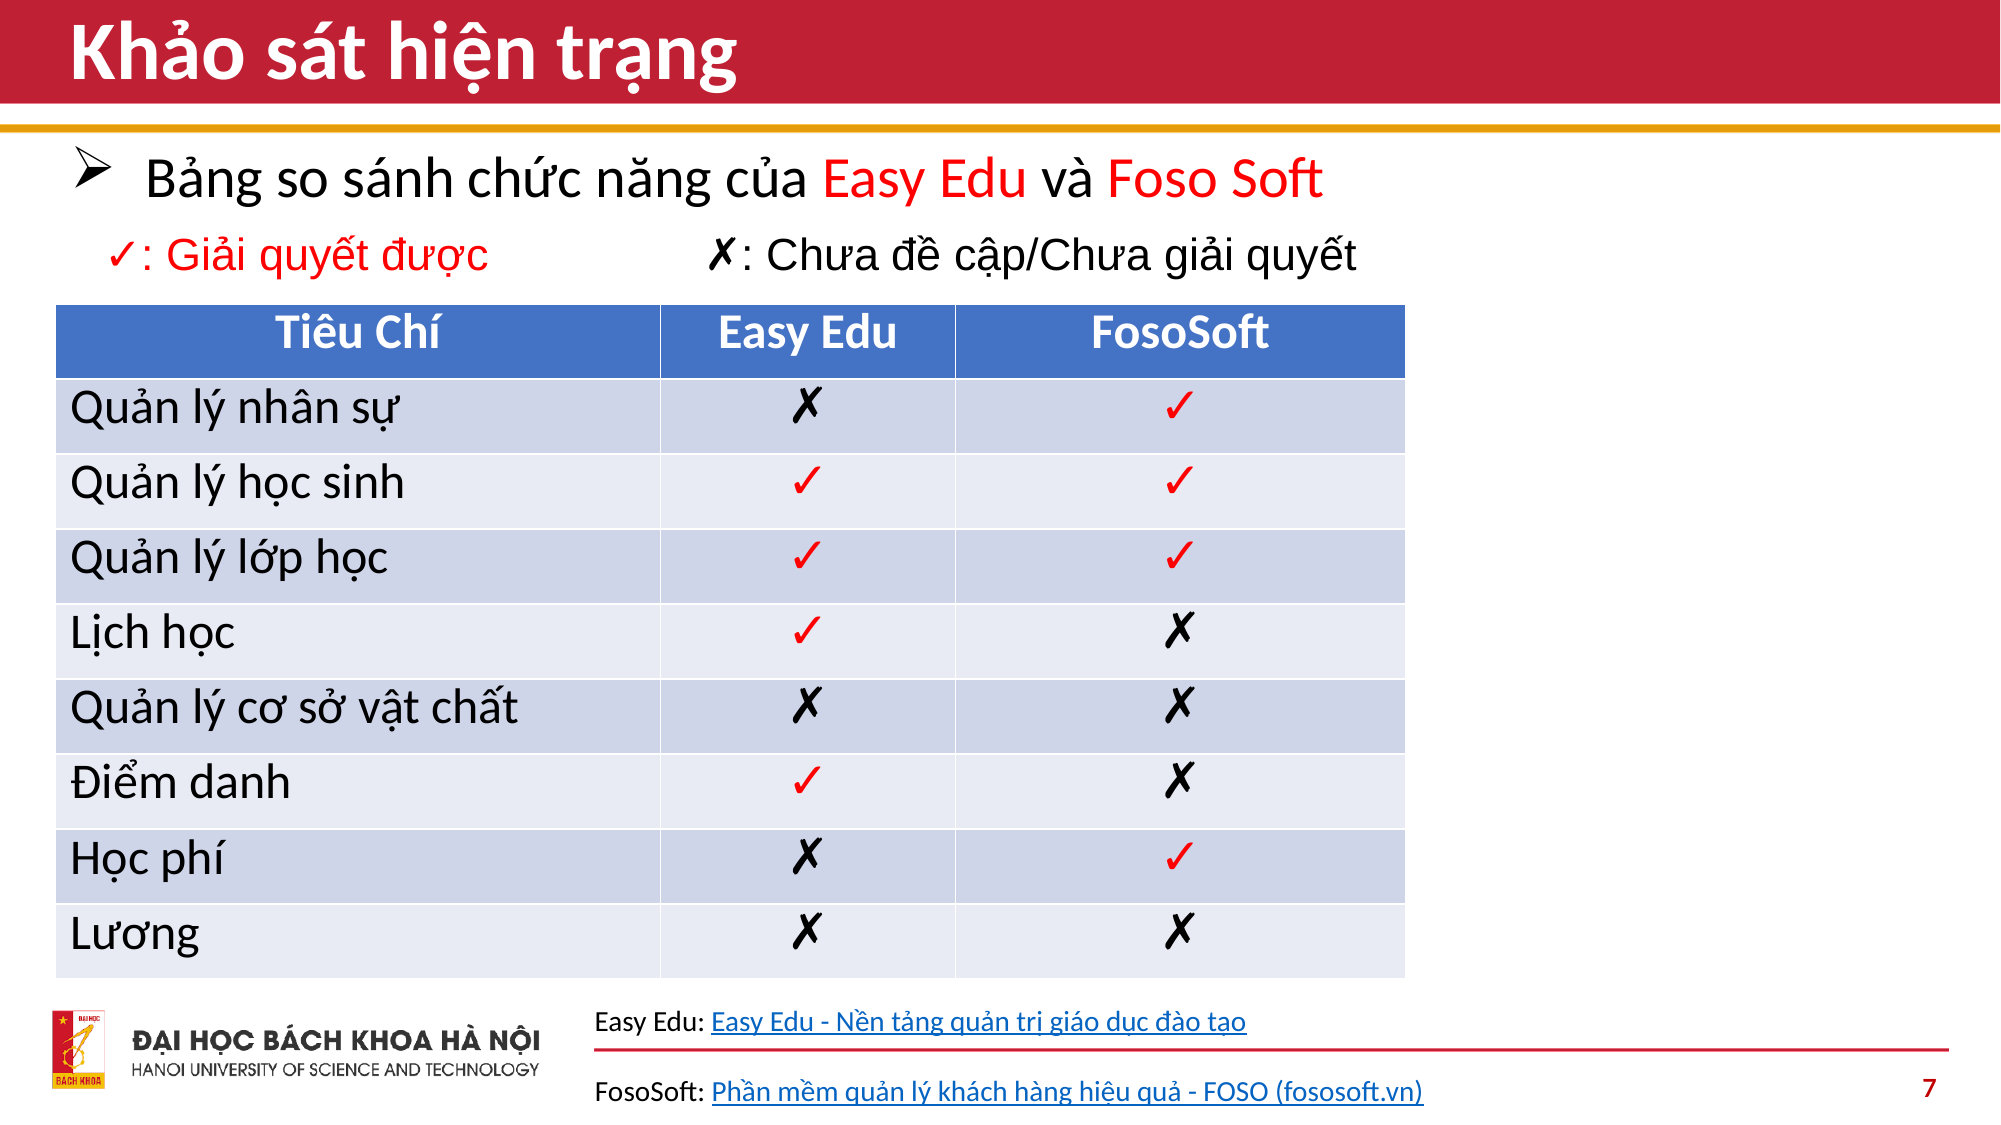

# Khảo sát hiện trạng
Bảng so sánh chức năng của Easy Edu và Foso Soft
✓: Giải quyết được		✗: Chưa đề cập/Chưa giải quyết
| Tiêu Chí | Easy Edu | FosoSoft |
| --- | --- | --- |
| Quản lý nhân sự | ✗ | ✓ |
| Quản lý học sinh | ✓ | ✓ |
| Quản lý lớp học | ✓ | ✓ |
| Lịch học | ✓ | ✗ |
| Quản lý cơ sở vật chất | ✗ | ✗ |
| Điểm danh | ✓ | ✗ |
| Học phí | ✗ | ✓ |
| Lương | ✗ | ✗ |
Easy Edu: Easy Edu - Nền tảng quản trị giáo dục đào tạo
FosoSoft: Phần mềm quản lý khách hàng hiệu quả - FOSO (fososoft.vn)
7